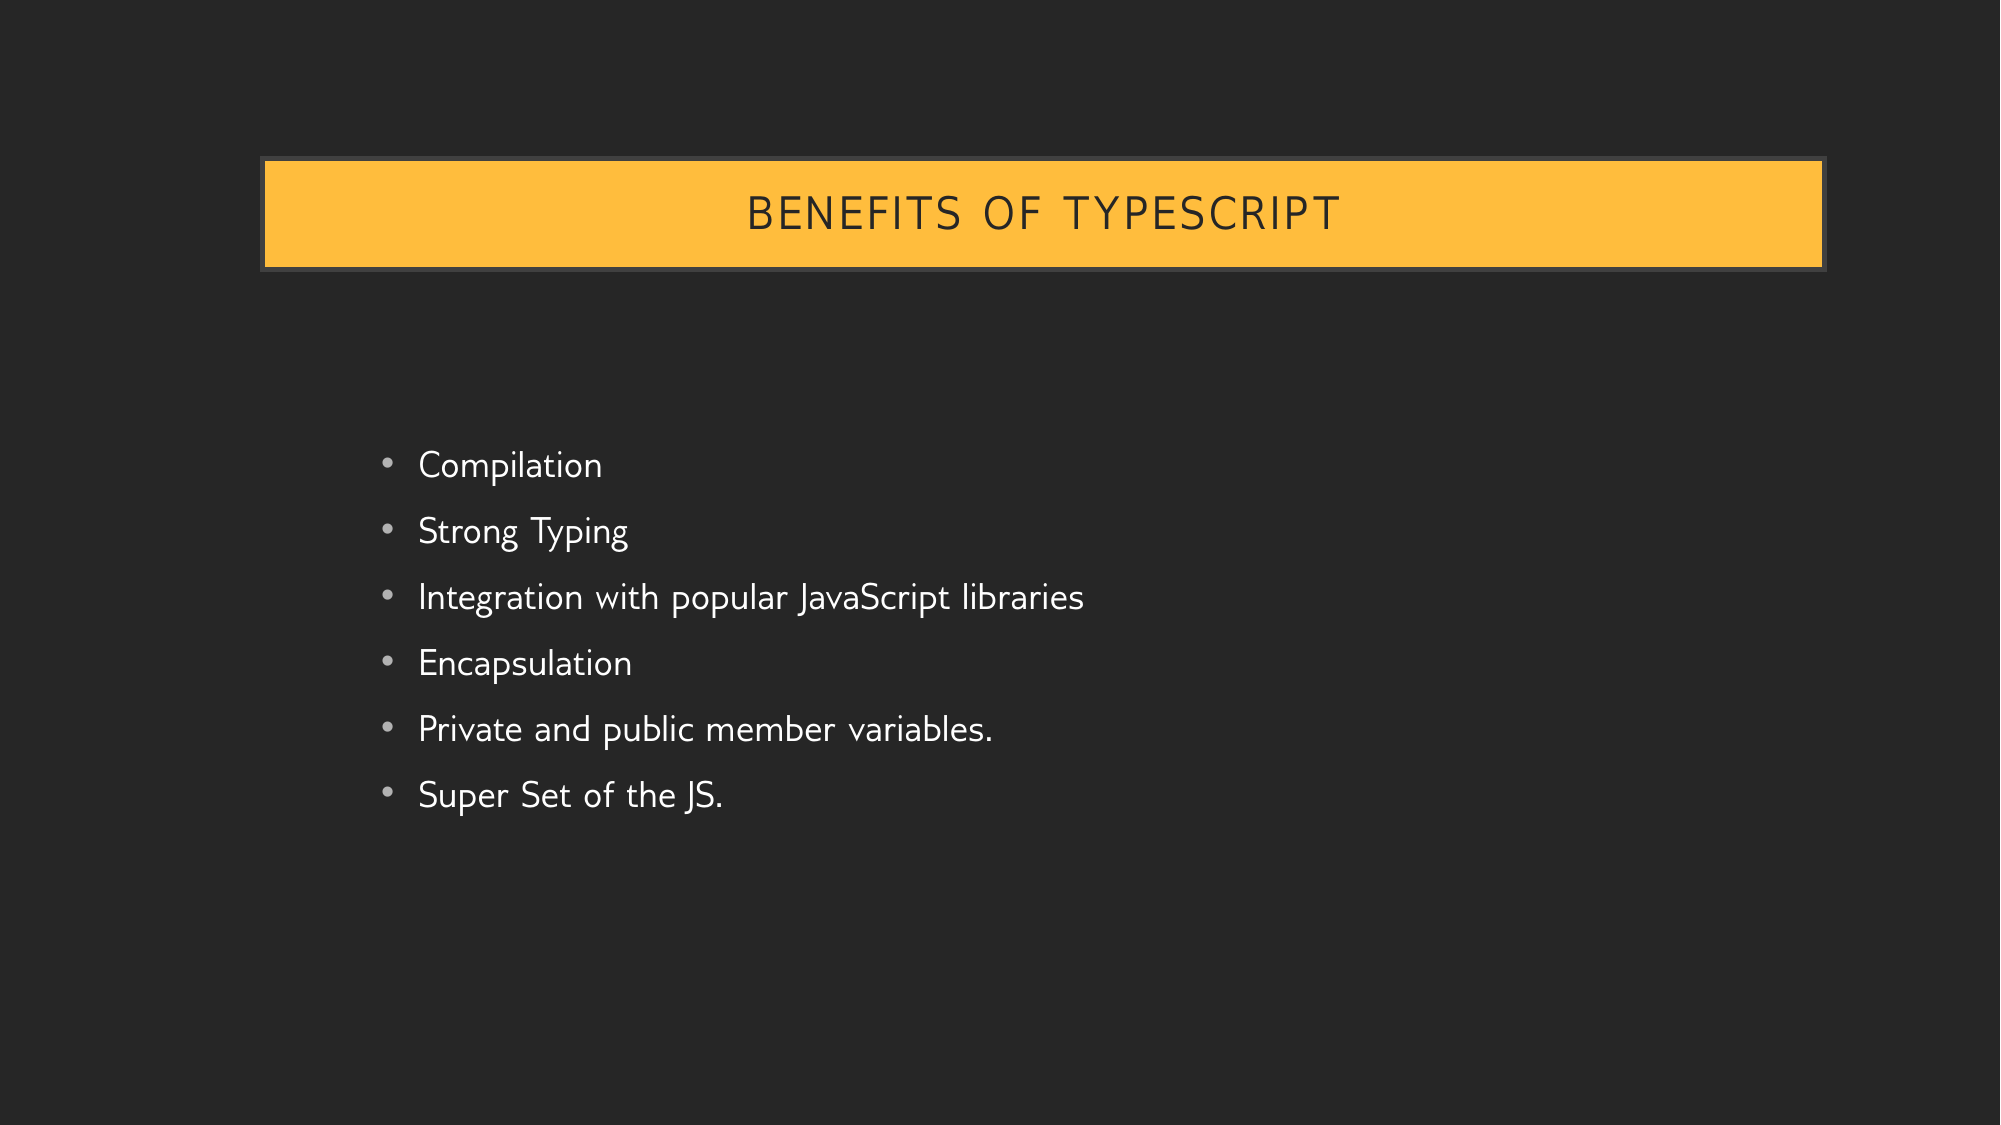

# Benefits of typescript
Compilation
Strong Typing
Integration with popular JavaScript libraries
Encapsulation
Private and public member variables.
Super Set of the JS.